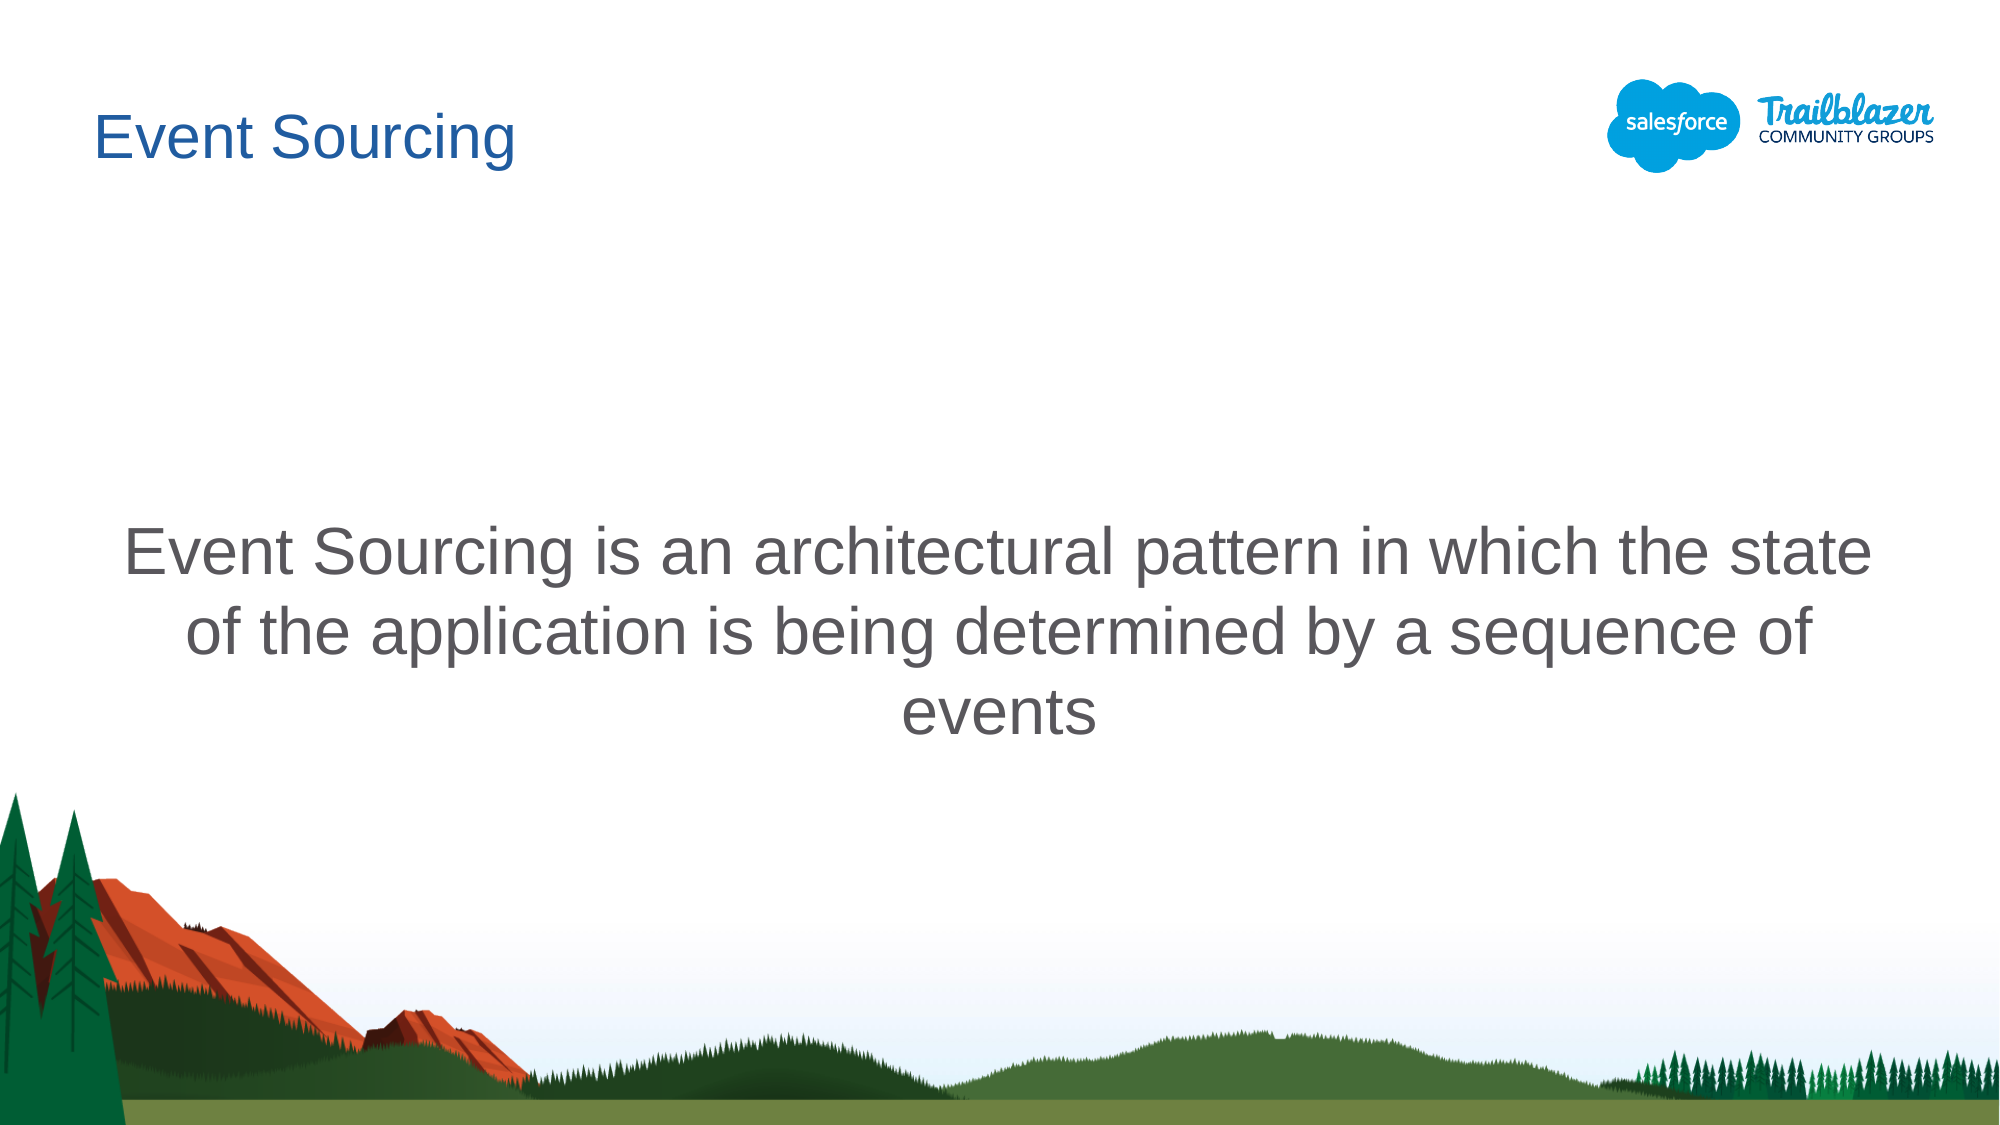

# Event Sourcing

Event Sourcing is an architectural pattern in which the state of the application is being determined by a sequence of events